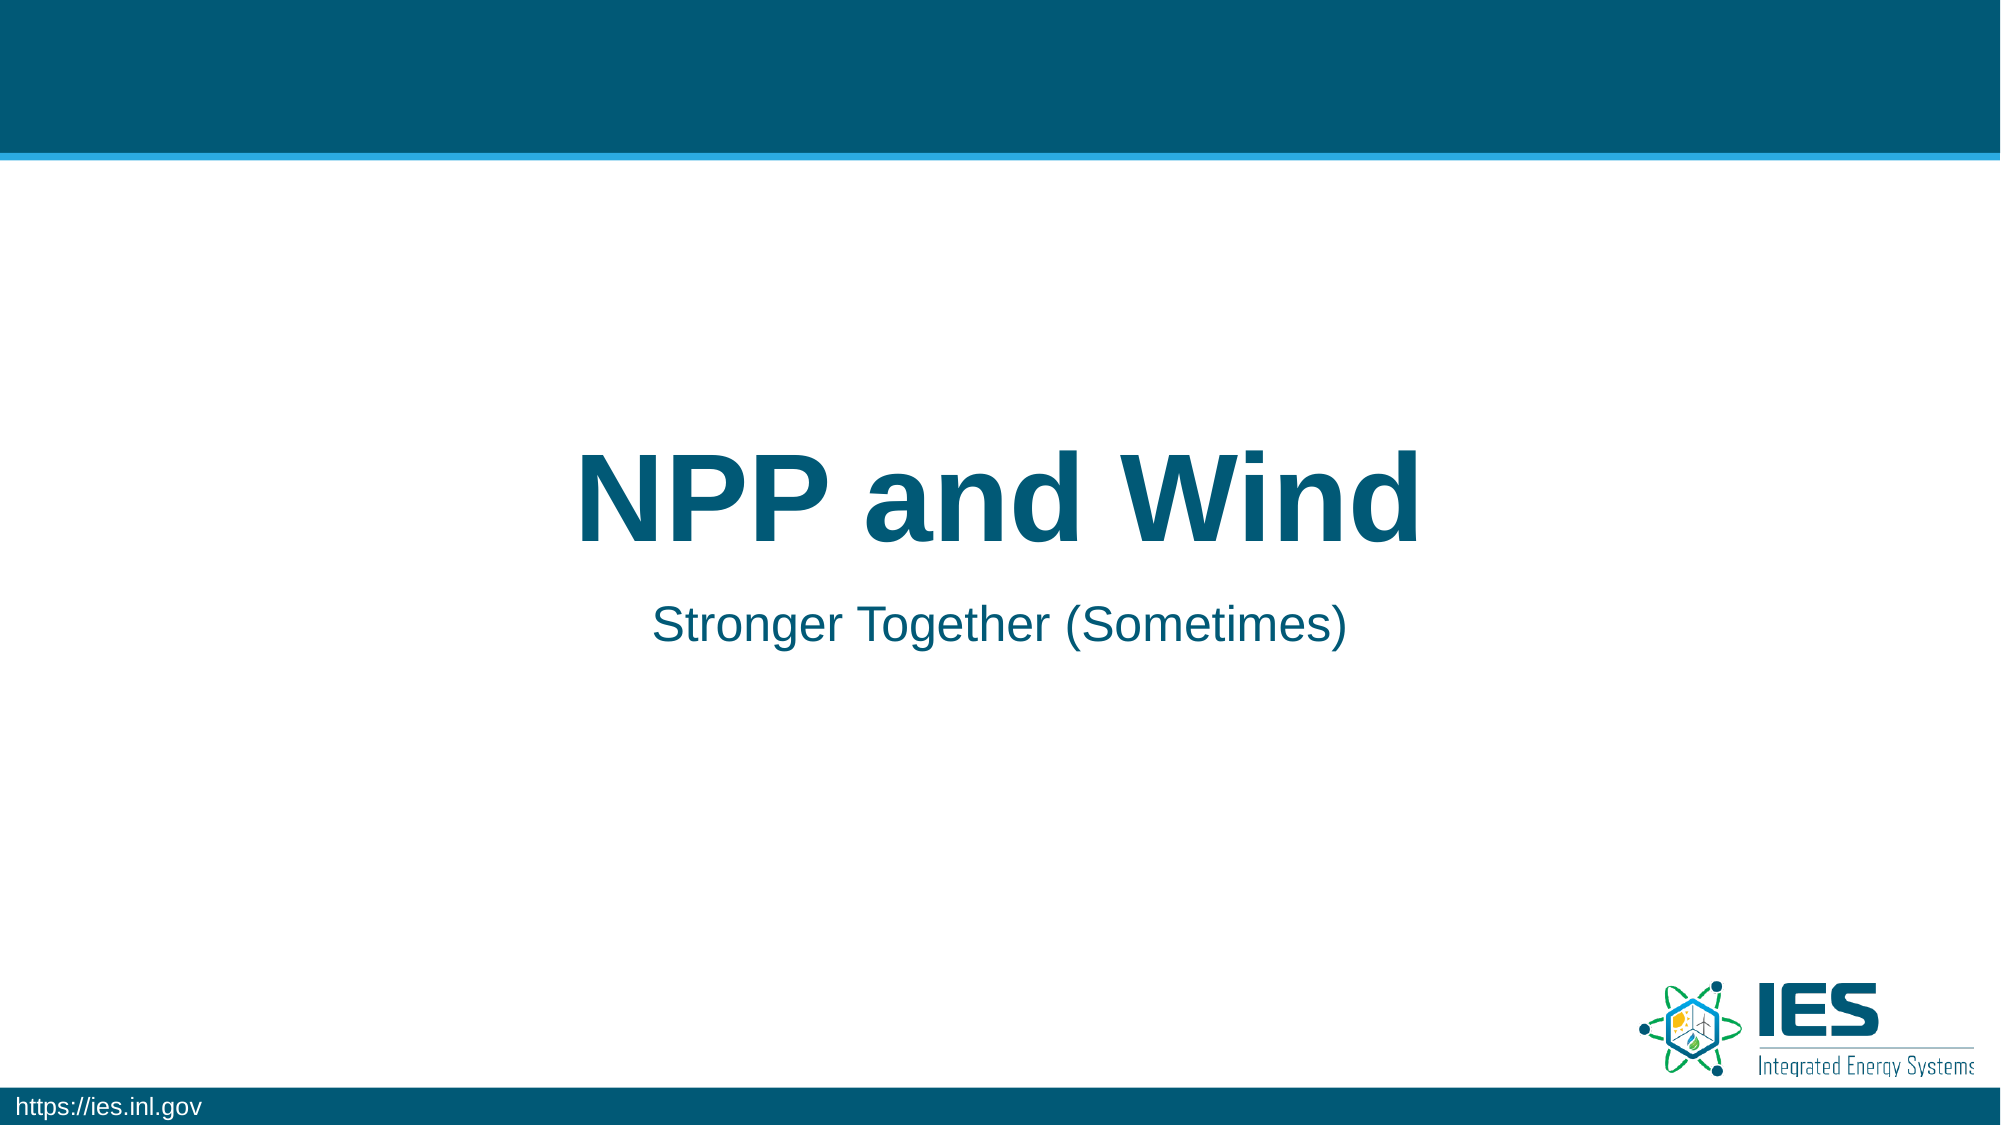

# NPP and Wind
Stronger Together (Sometimes)